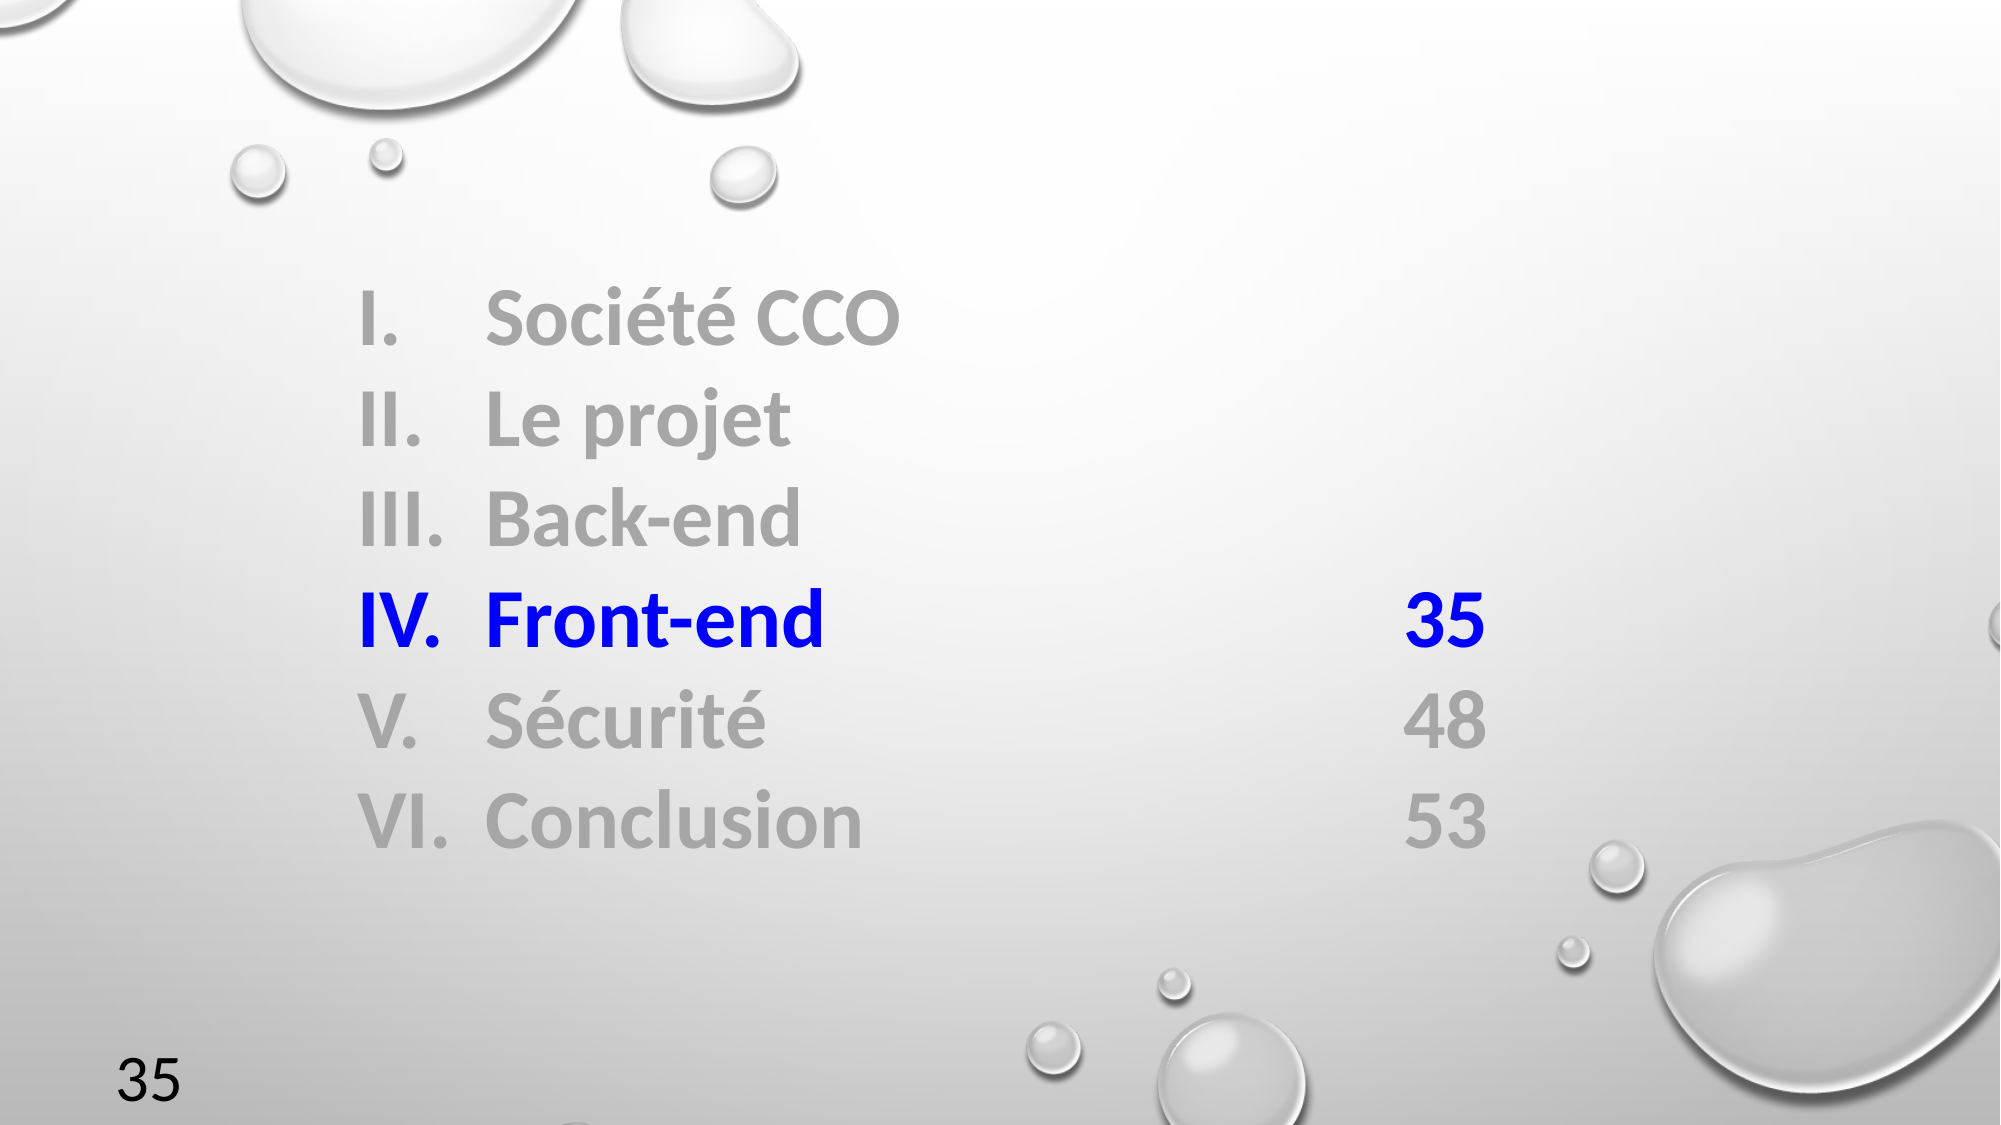

Société CCO
Le projet
Back-end
Front-end
Sécurité
Conclusion

35
48
53
35